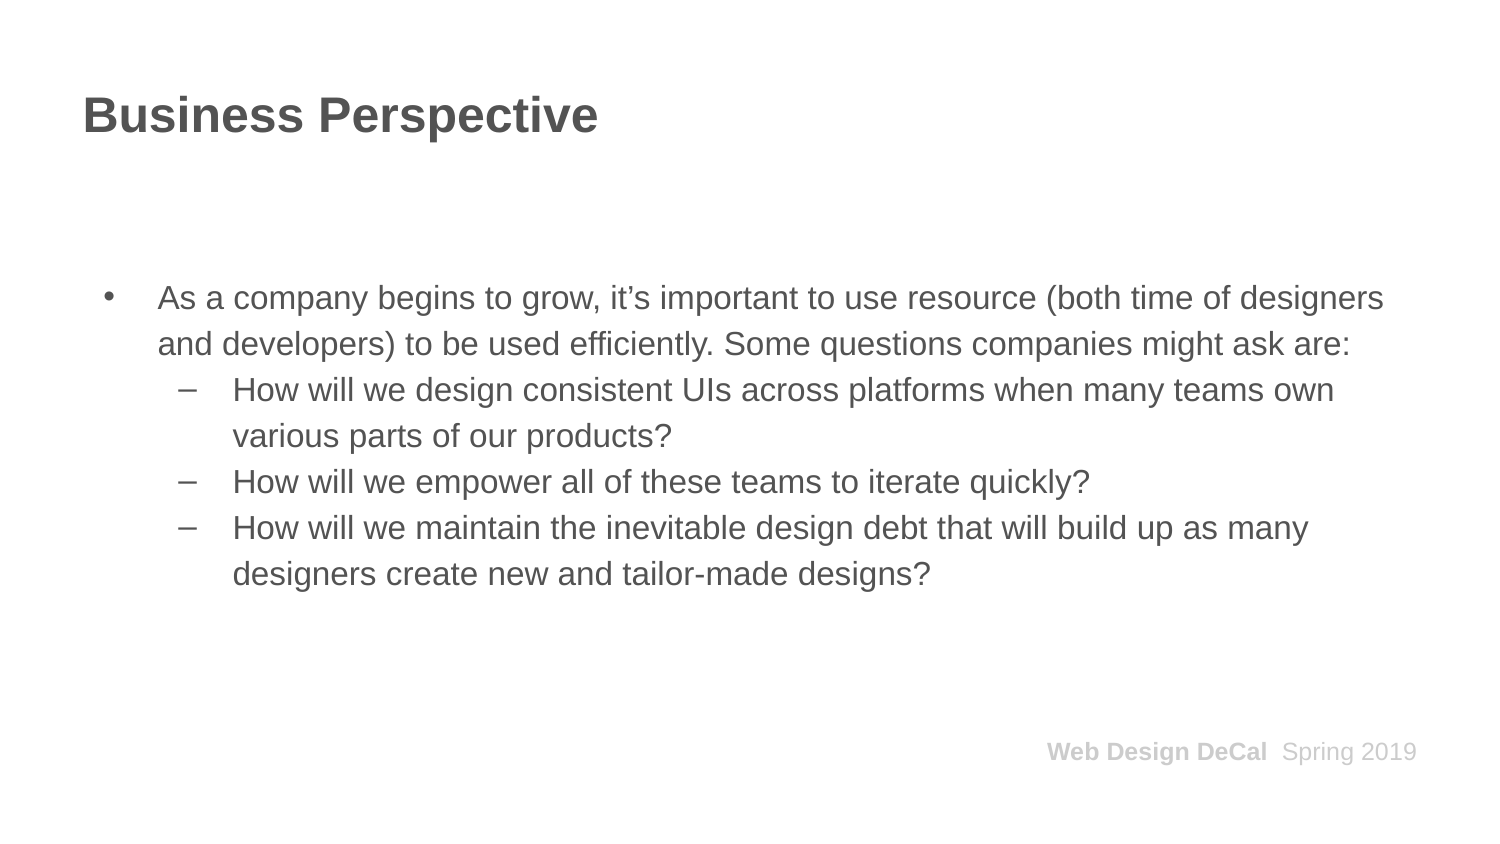

# Business Perspective
As a company begins to grow, it’s important to use resource (both time of designers and developers) to be used efficiently. Some questions companies might ask are:
How will we design consistent UIs across platforms when many teams own various parts of our products?
How will we empower all of these teams to iterate quickly?
How will we maintain the inevitable design debt that will build up as many designers create new and tailor-made designs?